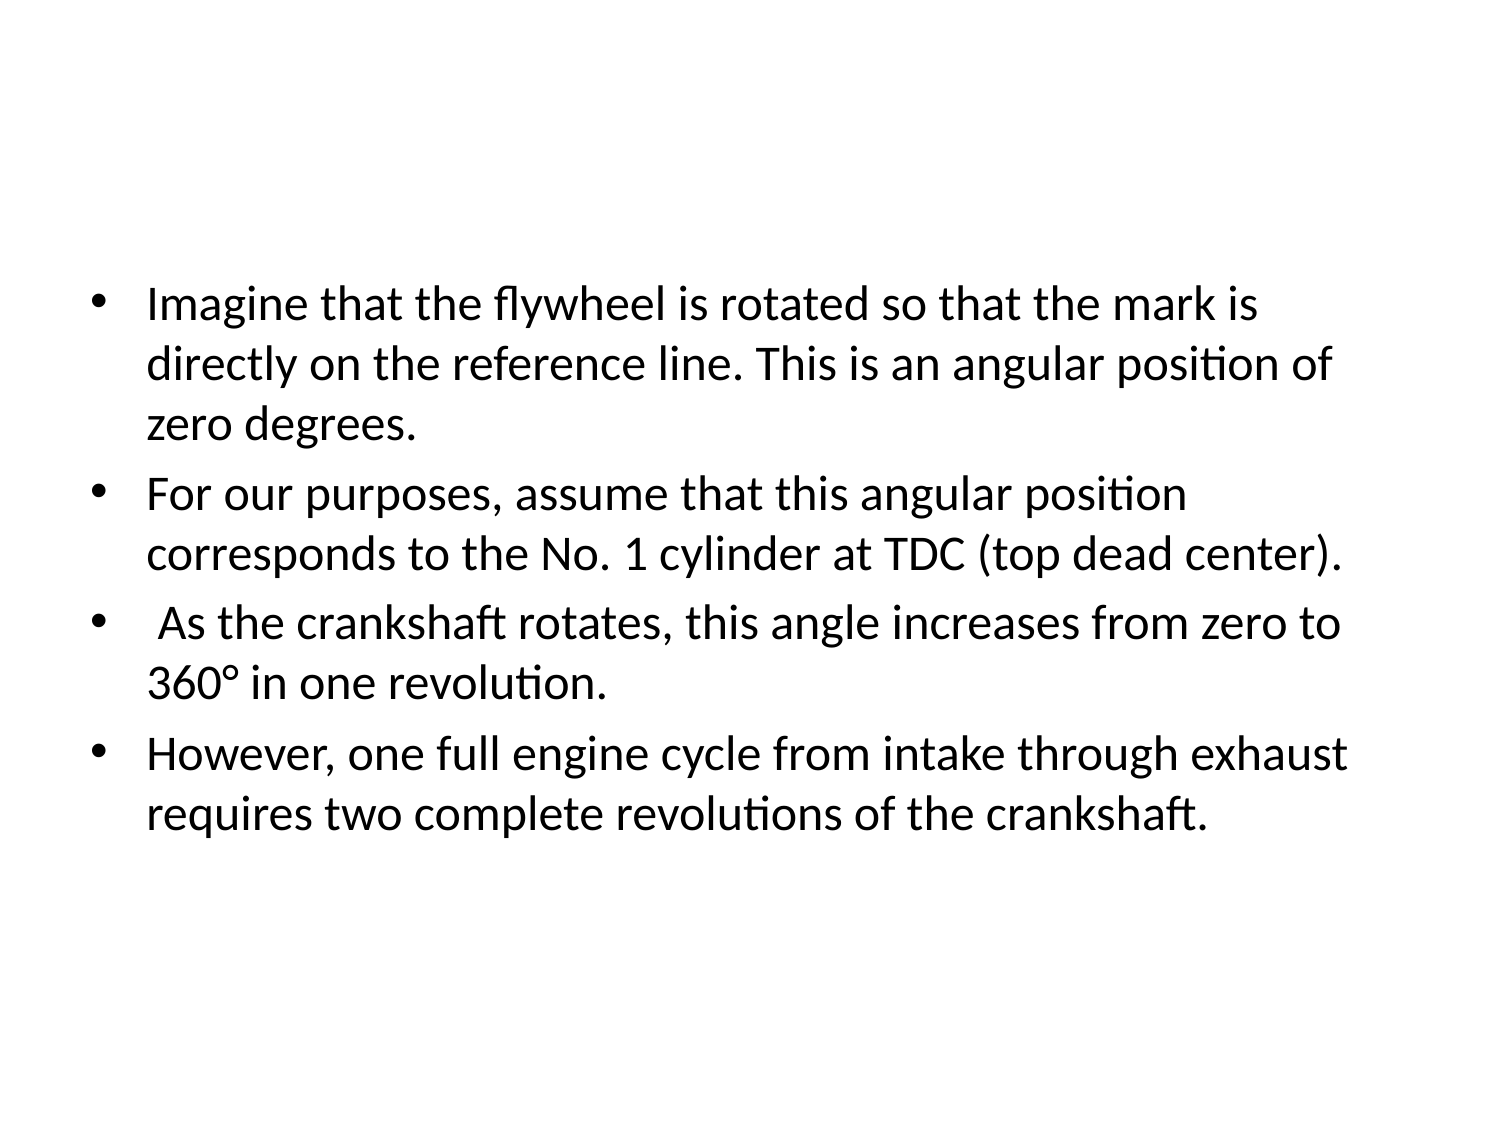

#
Imagine that the flywheel is rotated so that the mark is directly on the reference line. This is an angular position of zero degrees.
For our purposes, assume that this angular position corresponds to the No. 1 cylinder at TDC (top dead center).
 As the crankshaft rotates, this angle increases from zero to 360° in one revolution.
However, one full engine cycle from intake through exhaust requires two complete revolutions of the crankshaft.